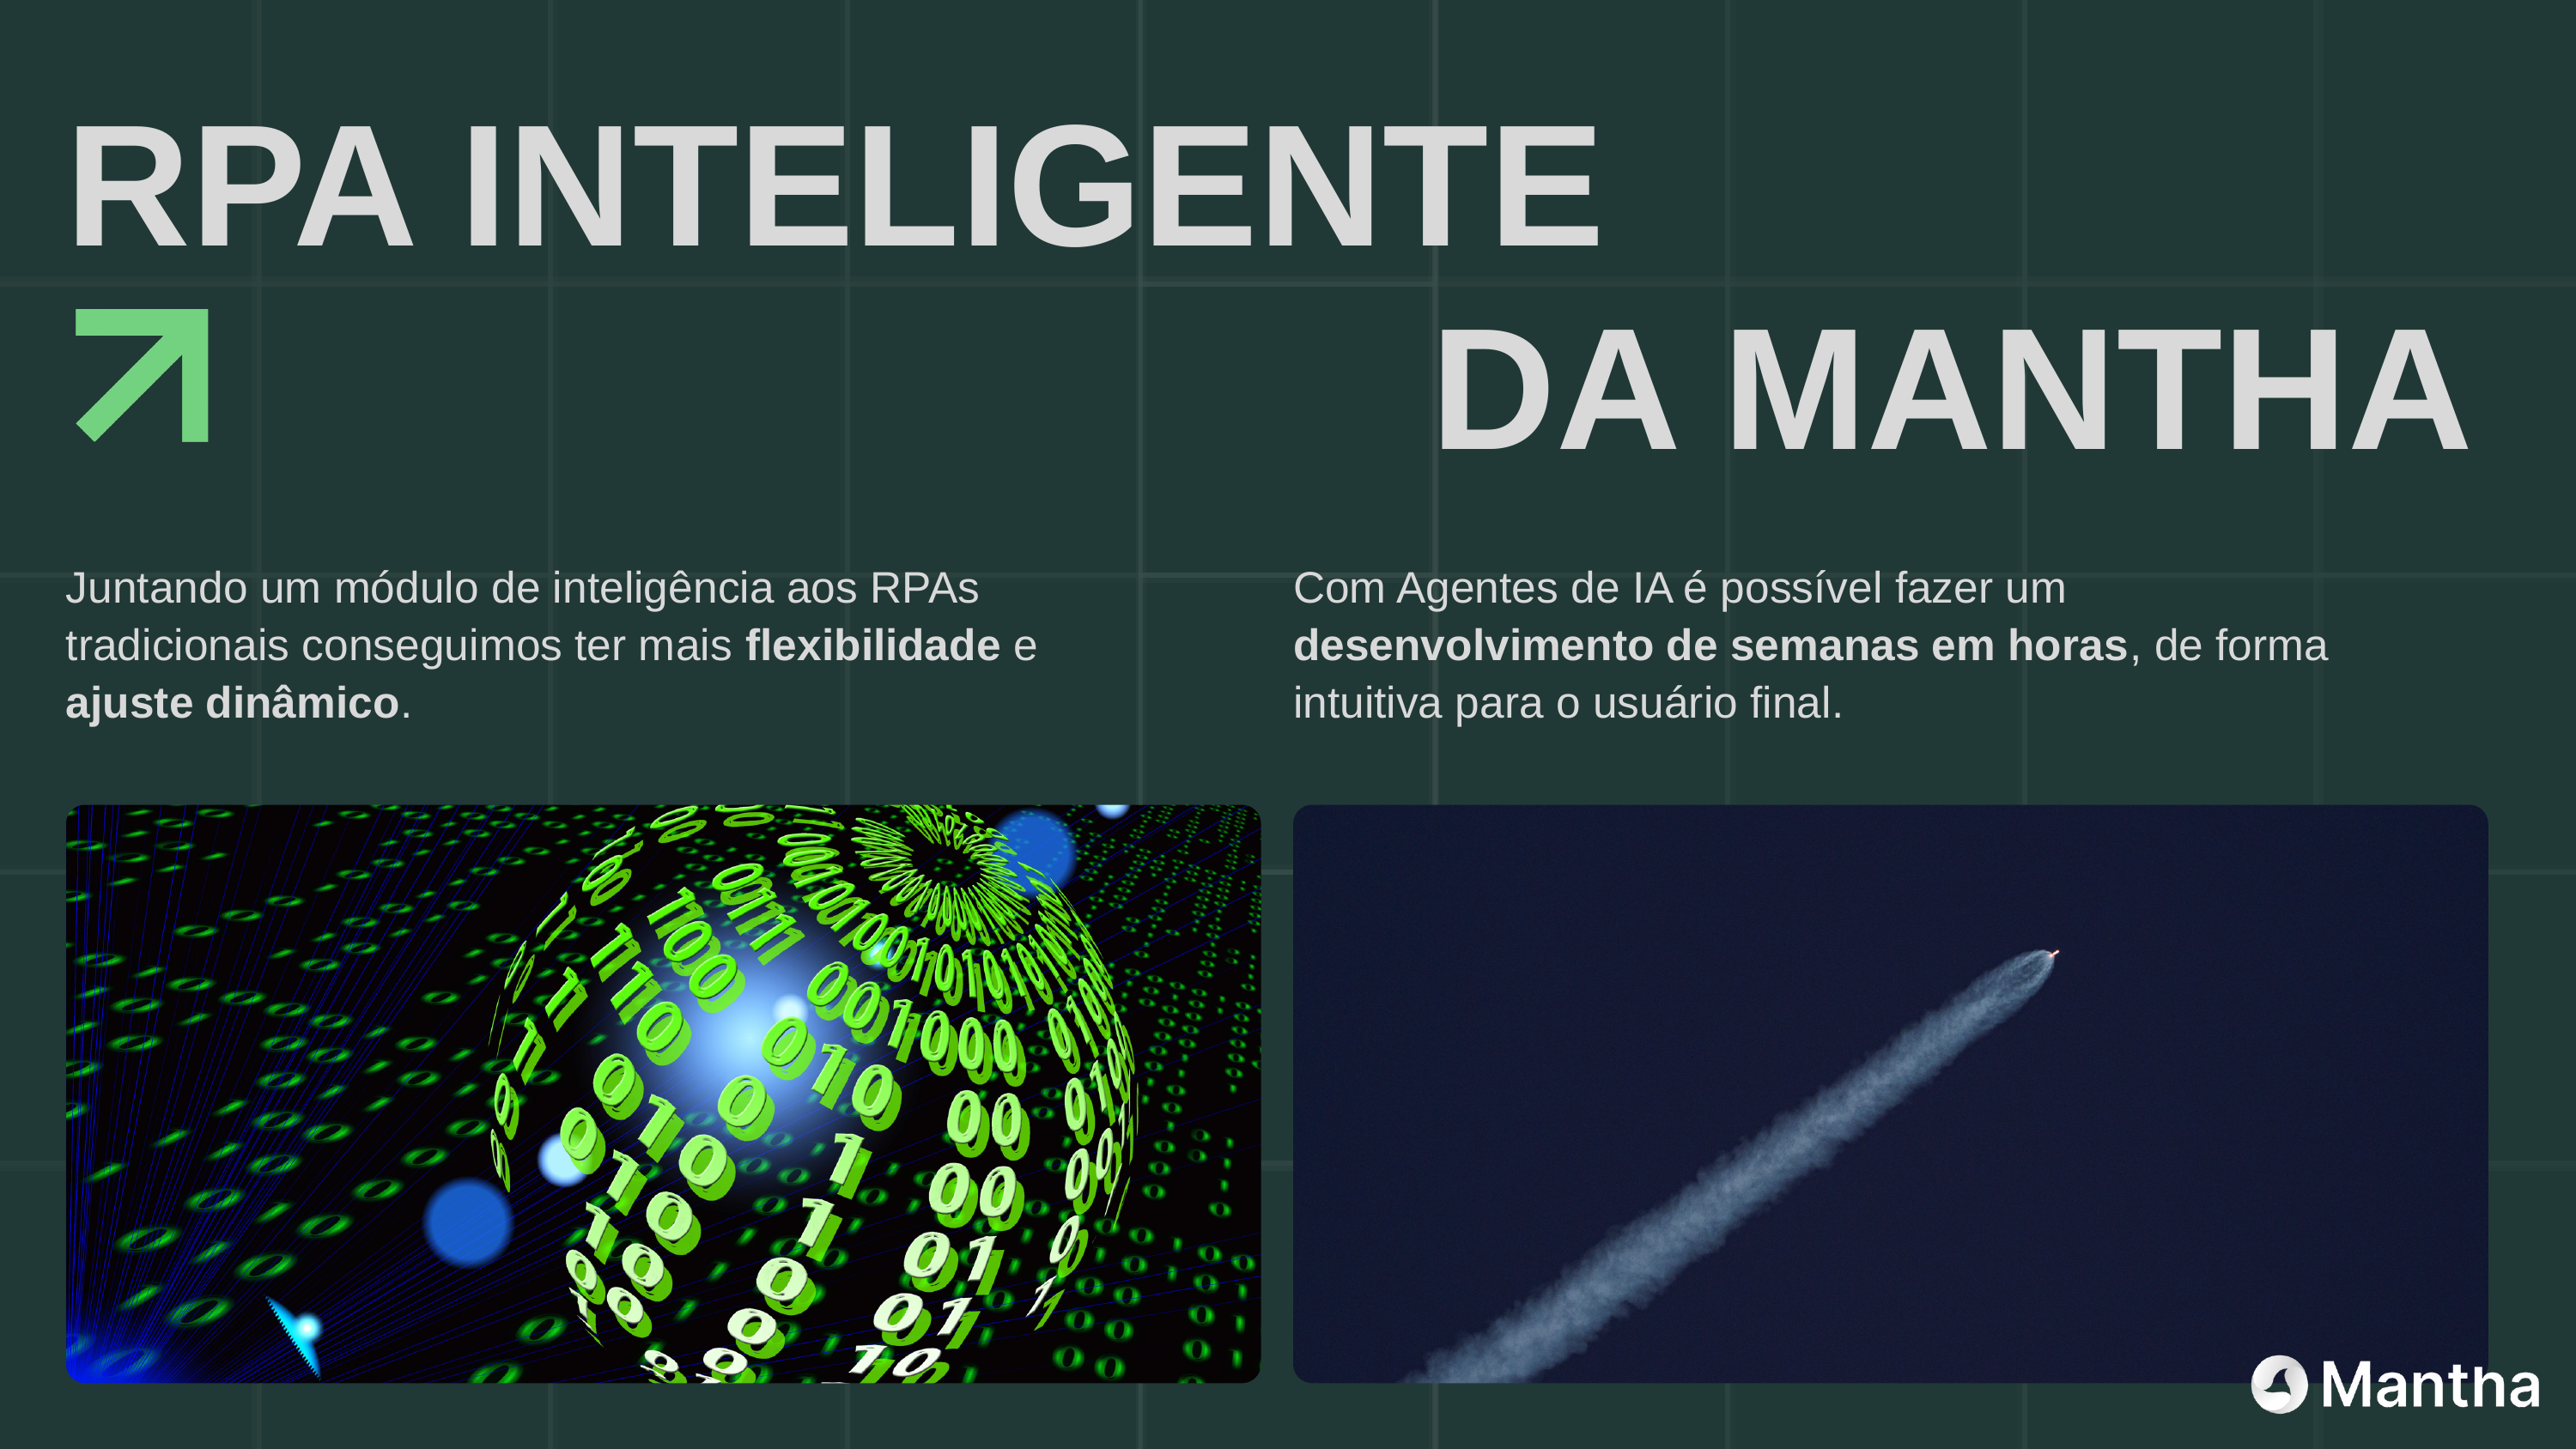

RPA INTELIGENTE
DA MANTHA

Juntando um módulo de inteligência aos RPAs tradicionais conseguimos ter mais flexibilidade e ajuste dinâmico.
Com Agentes de IA é possível fazer um desenvolvimento de semanas em horas, de forma intuitiva para o usuário final.